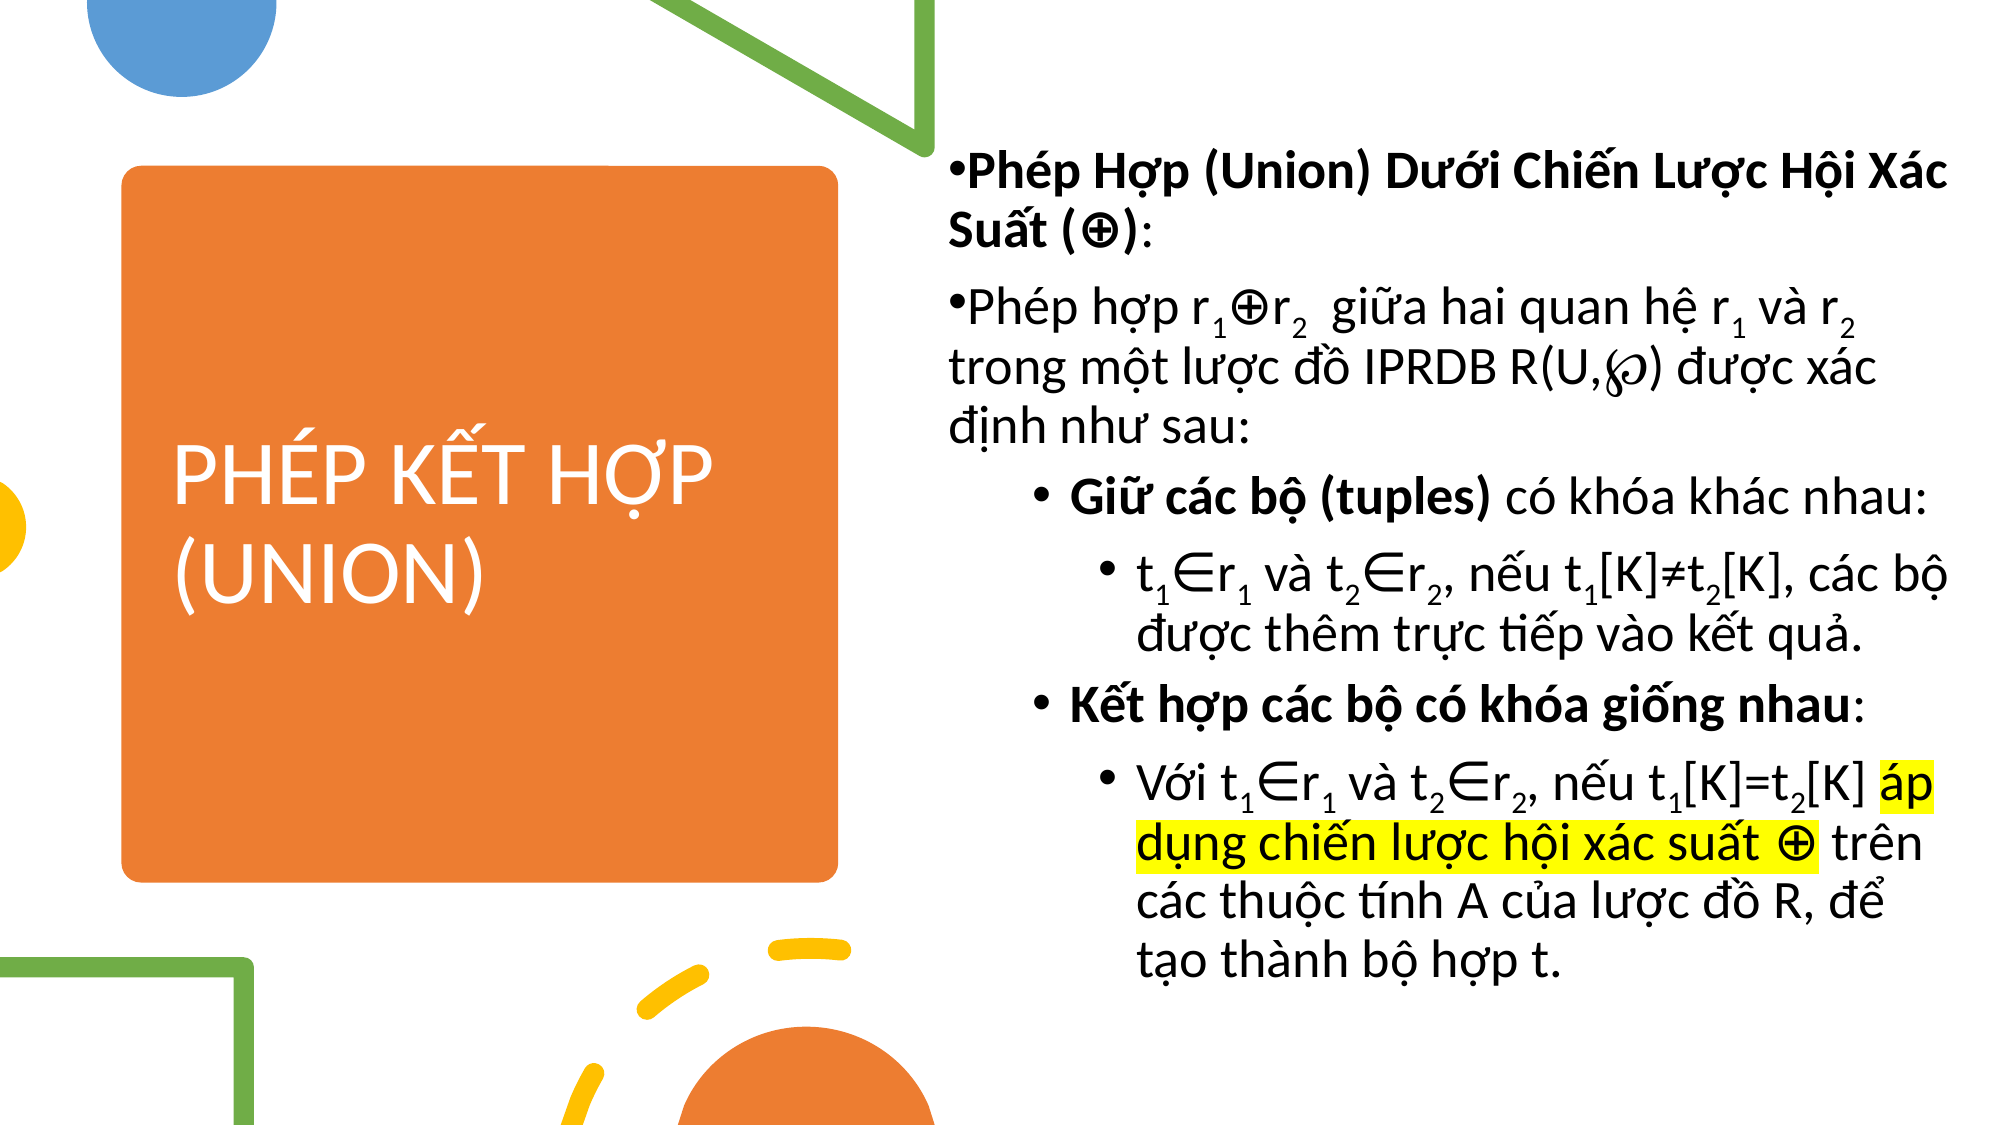

Phép Hợp (Union) Dưới Chiến Lược Hội Xác Suất (⊕):
Phép hợp r1⊕r2 ​ giữa hai quan hệ ​r1 và r2 trong một lược đồ IPRDB R(U,℘) được xác định như sau:
Giữ các bộ (tuples) có khóa khác nhau:
t1∈r1​ và t2∈r2​, nếu t1[K]≠t2[K], các bộ được thêm trực tiếp vào kết quả.
Kết hợp các bộ có khóa giống nhau:
Với t1∈r1​ và t2∈r2​, nếu t1[K]=t2[K] áp dụng chiến lược hội xác suất ⊕ trên các thuộc tính A của lược đồ R, để tạo thành bộ hợp t.

PHÉP KẾT HỢP (UNION)